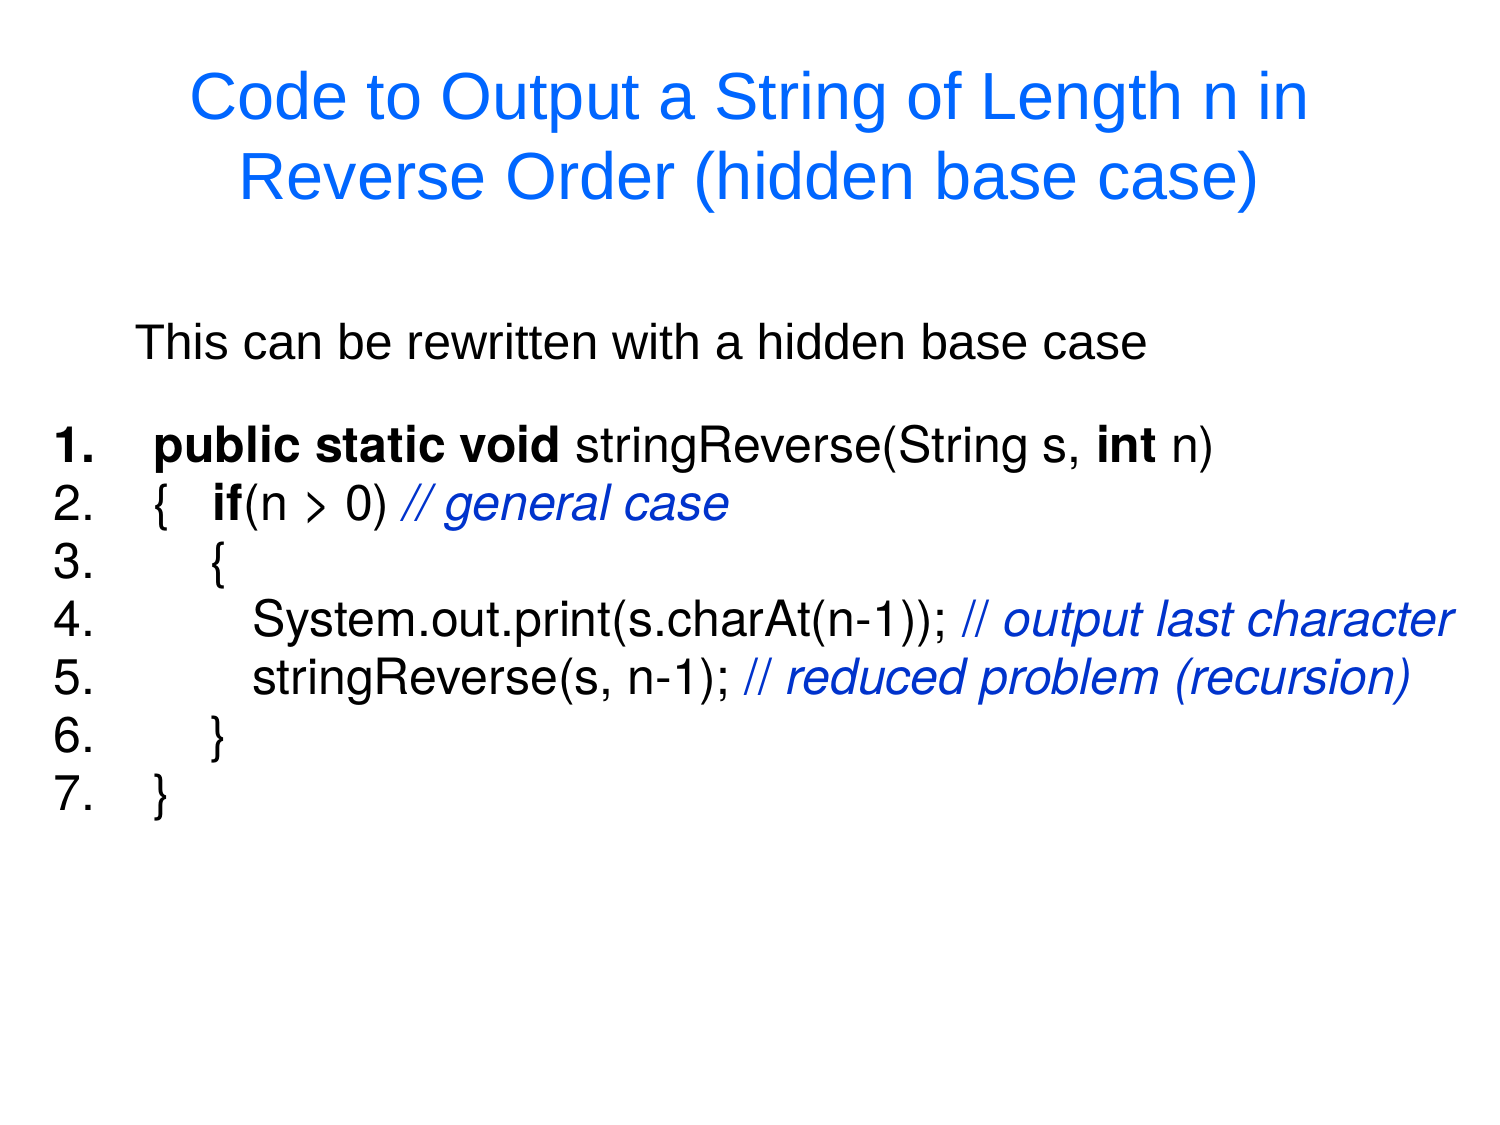

Code to Output a String of Length n in Reverse Order (hidden base case)
This can be rewritten with a hidden base case
public static void stringReverse(String s, int n)
{   if(n > 0) // general case
    {
       System.out.print(s.charAt(n-1)); // output last character
       stringReverse(s, n-1); // reduced problem (recursion)
    }
}
36